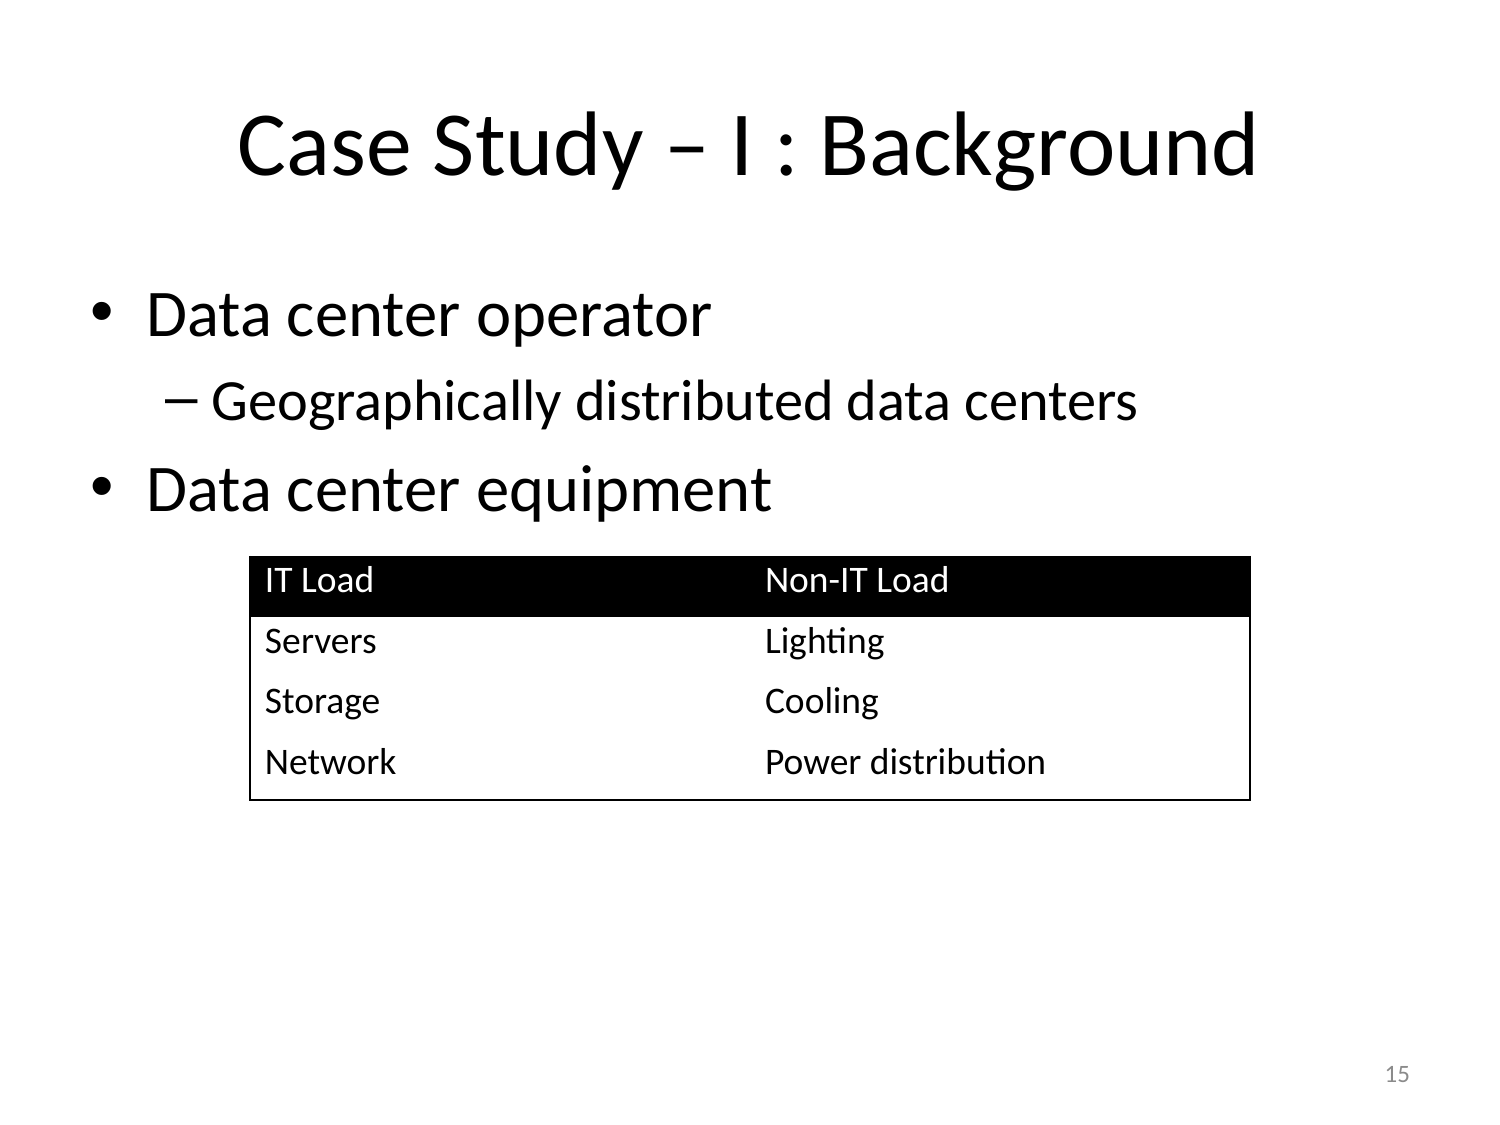

# Case Study – I : Background
Data center operator
Geographically distributed data centers
Data center equipment

| IT Load | Non-IT Load |
| --- | --- |
| Servers | Lighting |
| Storage | Cooling |
| Network | Power distribution |
15